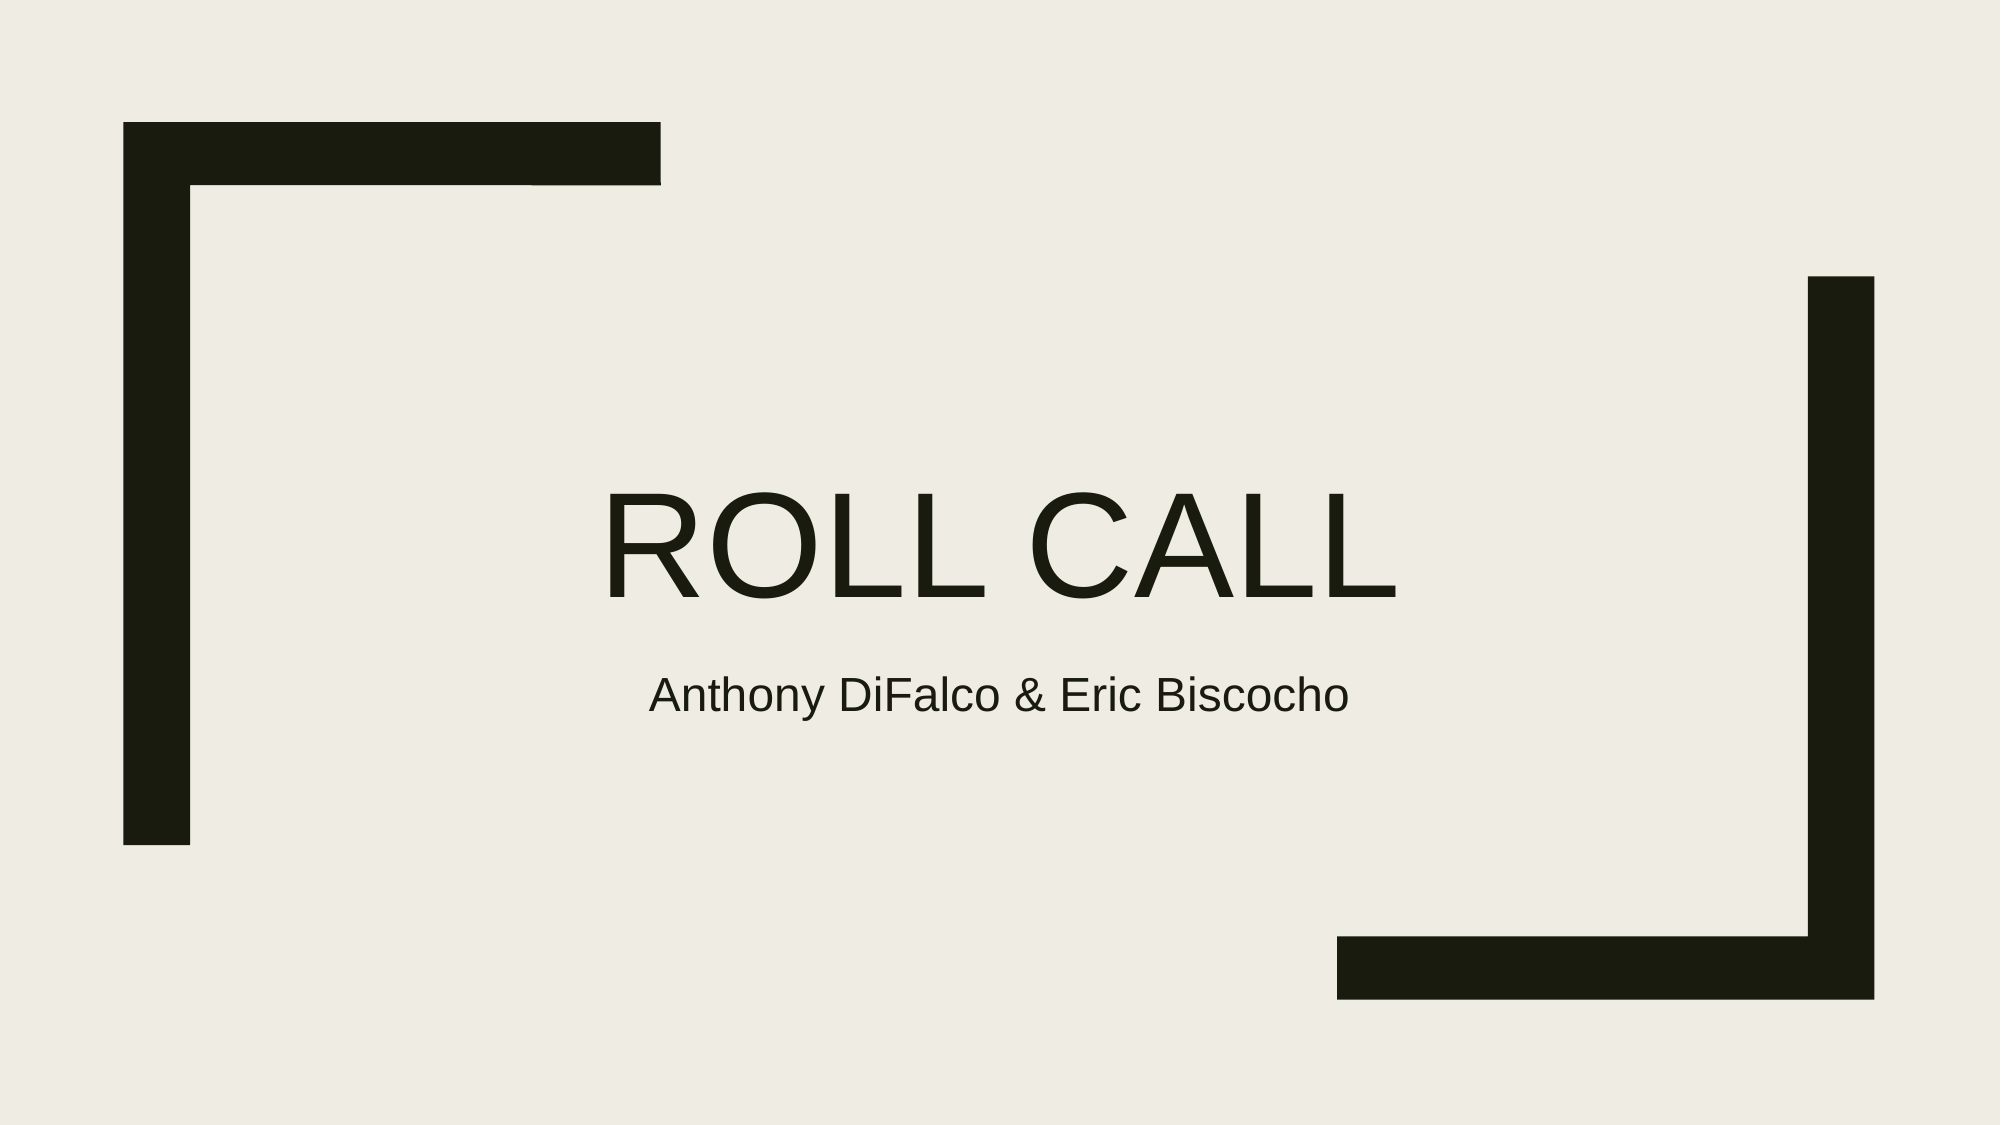

# Roll call
Anthony DiFalco & Eric Biscocho